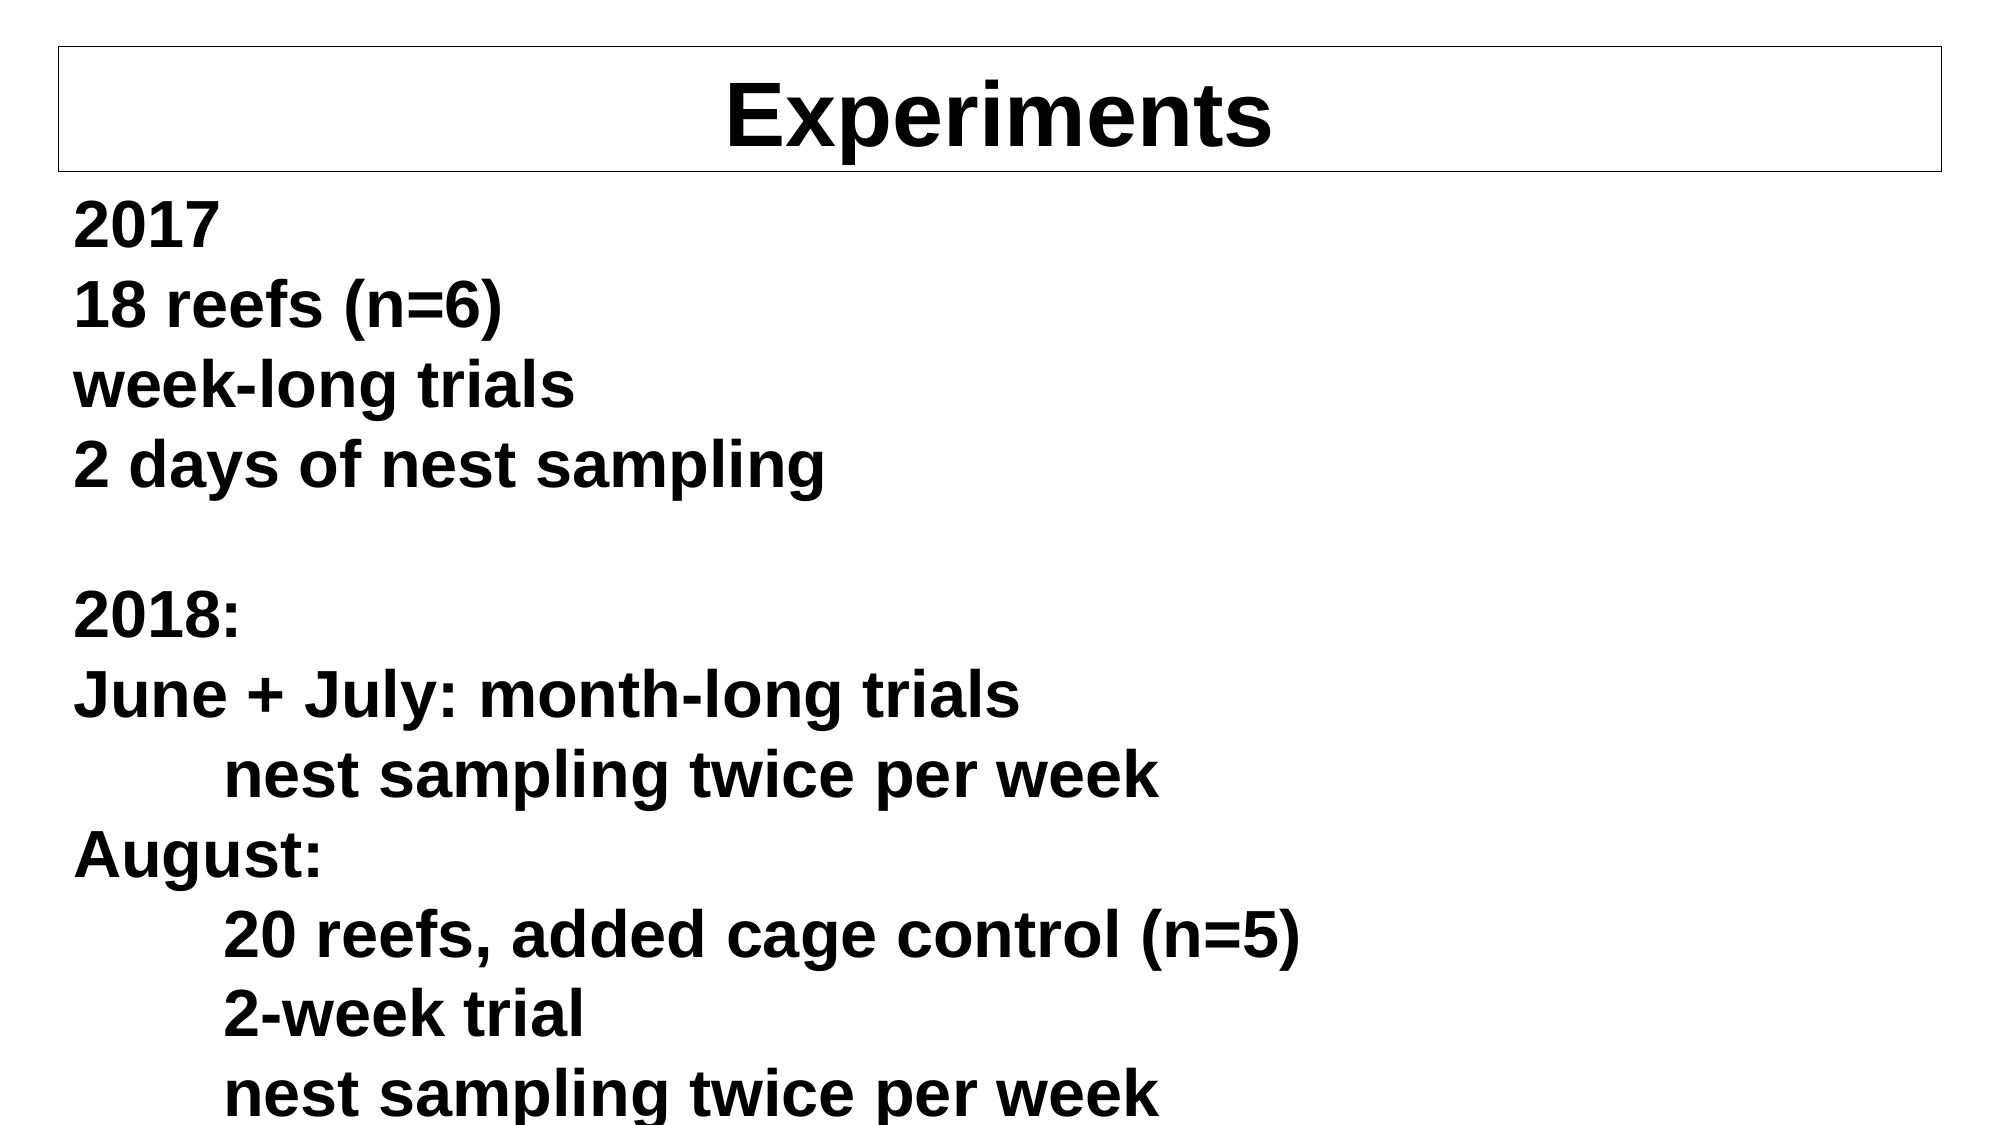

Experiments
2017
18 reefs (n=6)
week-long trials
2 days of nest sampling

2018:
June + July: month-long trials
	nest sampling twice per week
August:
	20 reefs, added cage control (n=5)
	2-week trial
	nest sampling twice per week